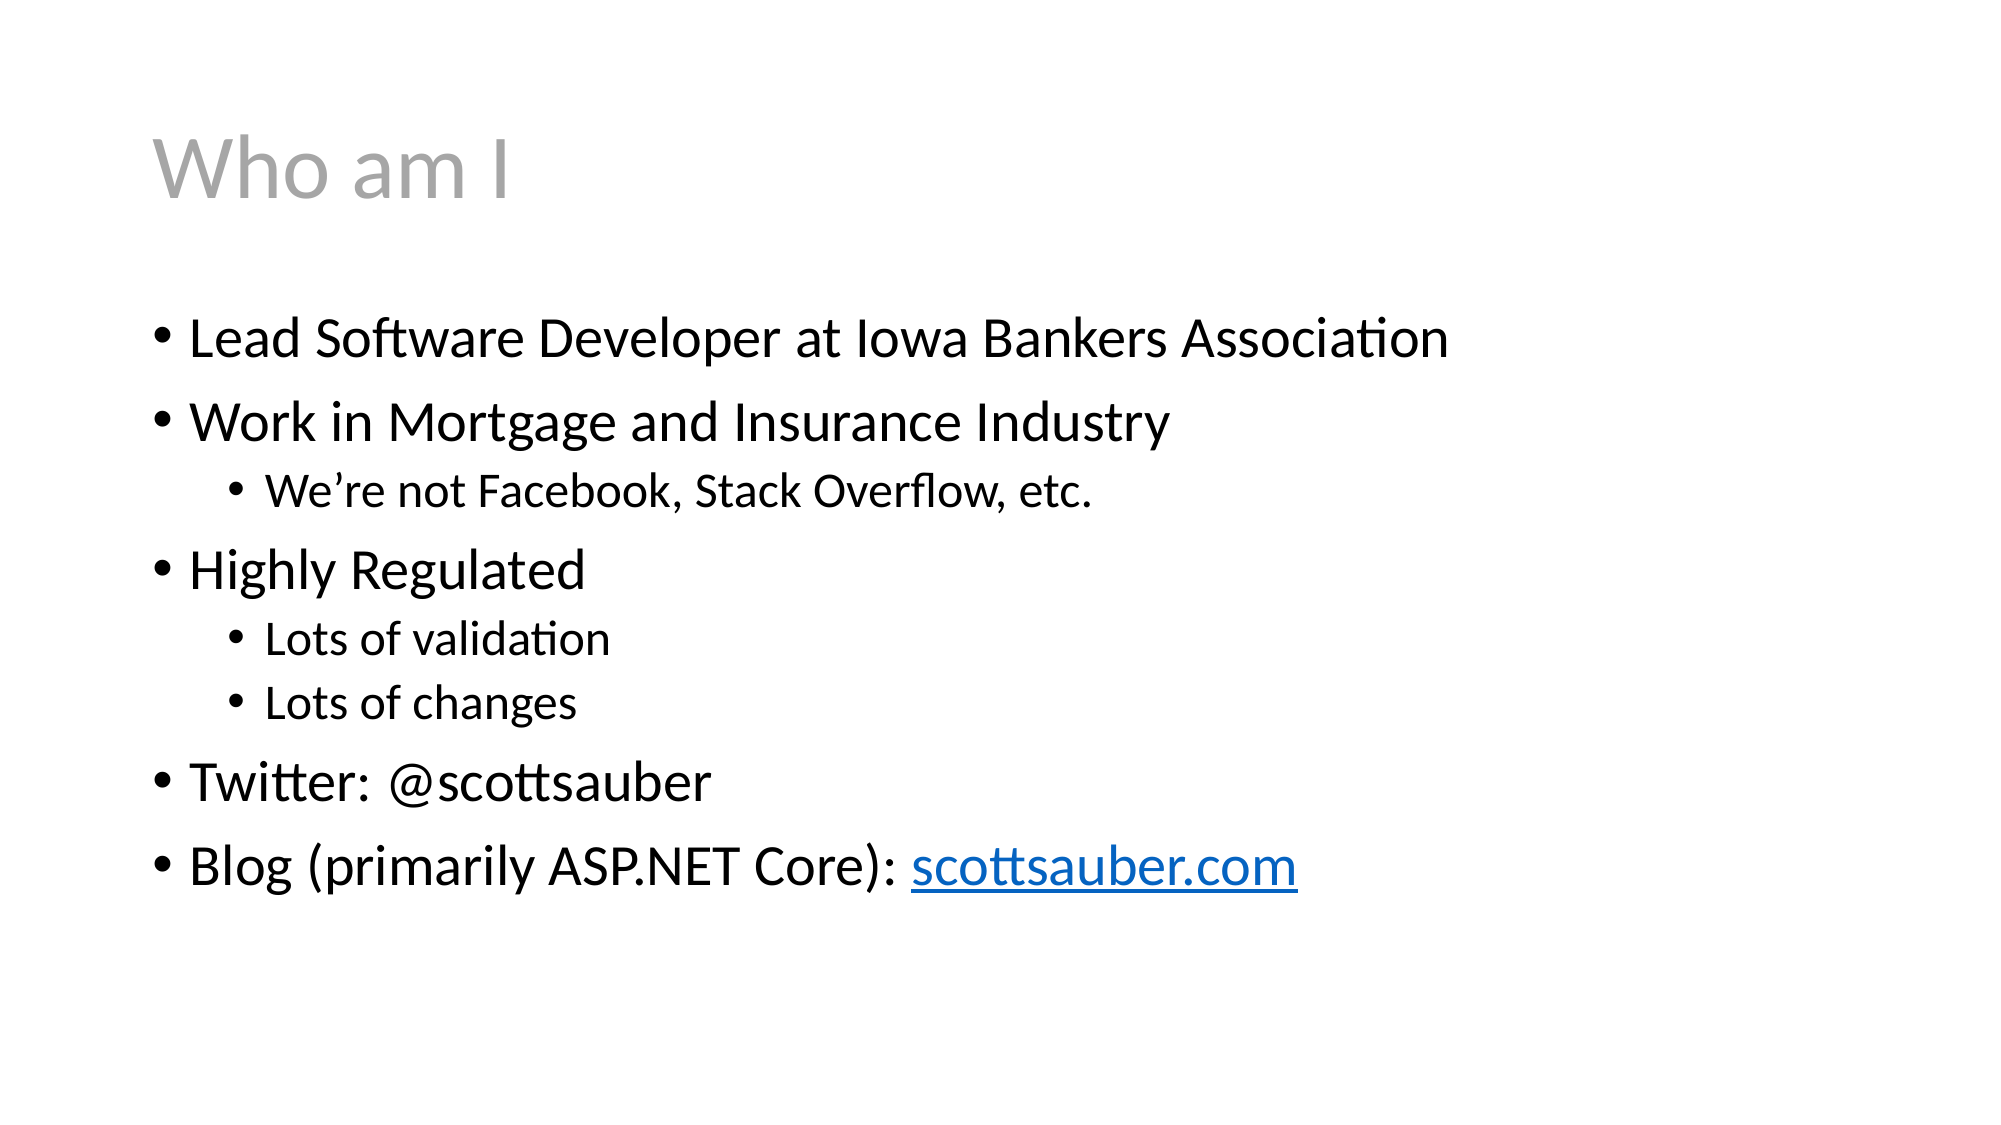

# Who am I
Lead Software Developer at Iowa Bankers Association
Work in Mortgage and Insurance Industry
We’re not Facebook, Stack Overflow, etc.
Highly Regulated
Lots of validation
Lots of changes
Twitter: @scottsauber
Blog (primarily ASP.NET Core): scottsauber.com